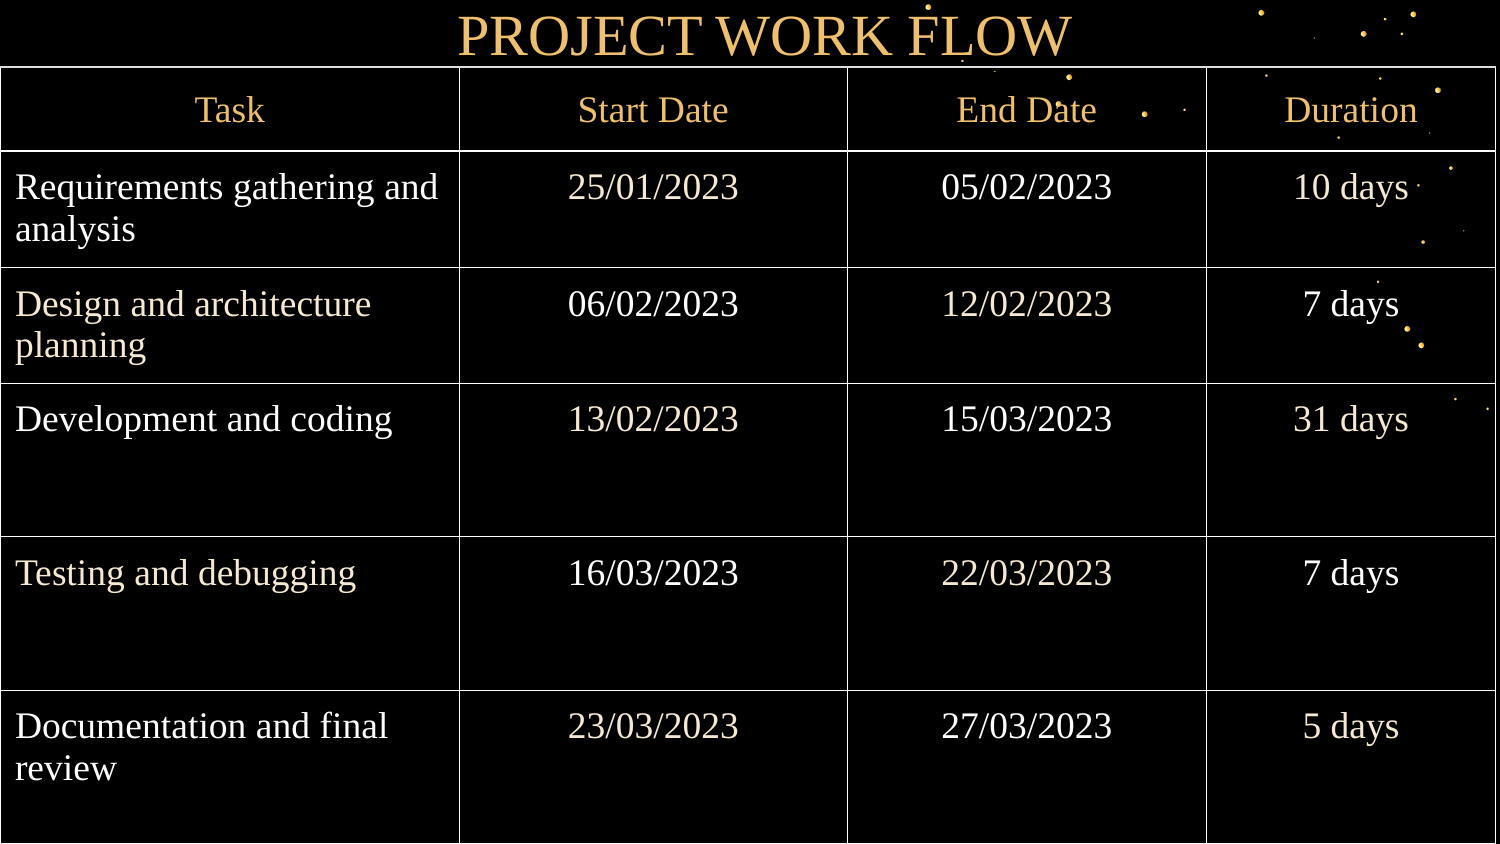

# PROJECT WORK FLOW
| Task | Start Date | End Date | Duration |
| --- | --- | --- | --- |
| Requirements gathering and analysis | 25/01/2023 | 05/02/2023 | 10 days |
| Design and architecture planning | 06/02/2023 | 12/02/2023 | 7 days |
| Development and coding | 13/02/2023 | 15/03/2023 | 31 days |
| Testing and debugging | 16/03/2023 | 22/03/2023 | 7 days |
| Documentation and final review | 23/03/2023 | 27/03/2023 | 5 days |